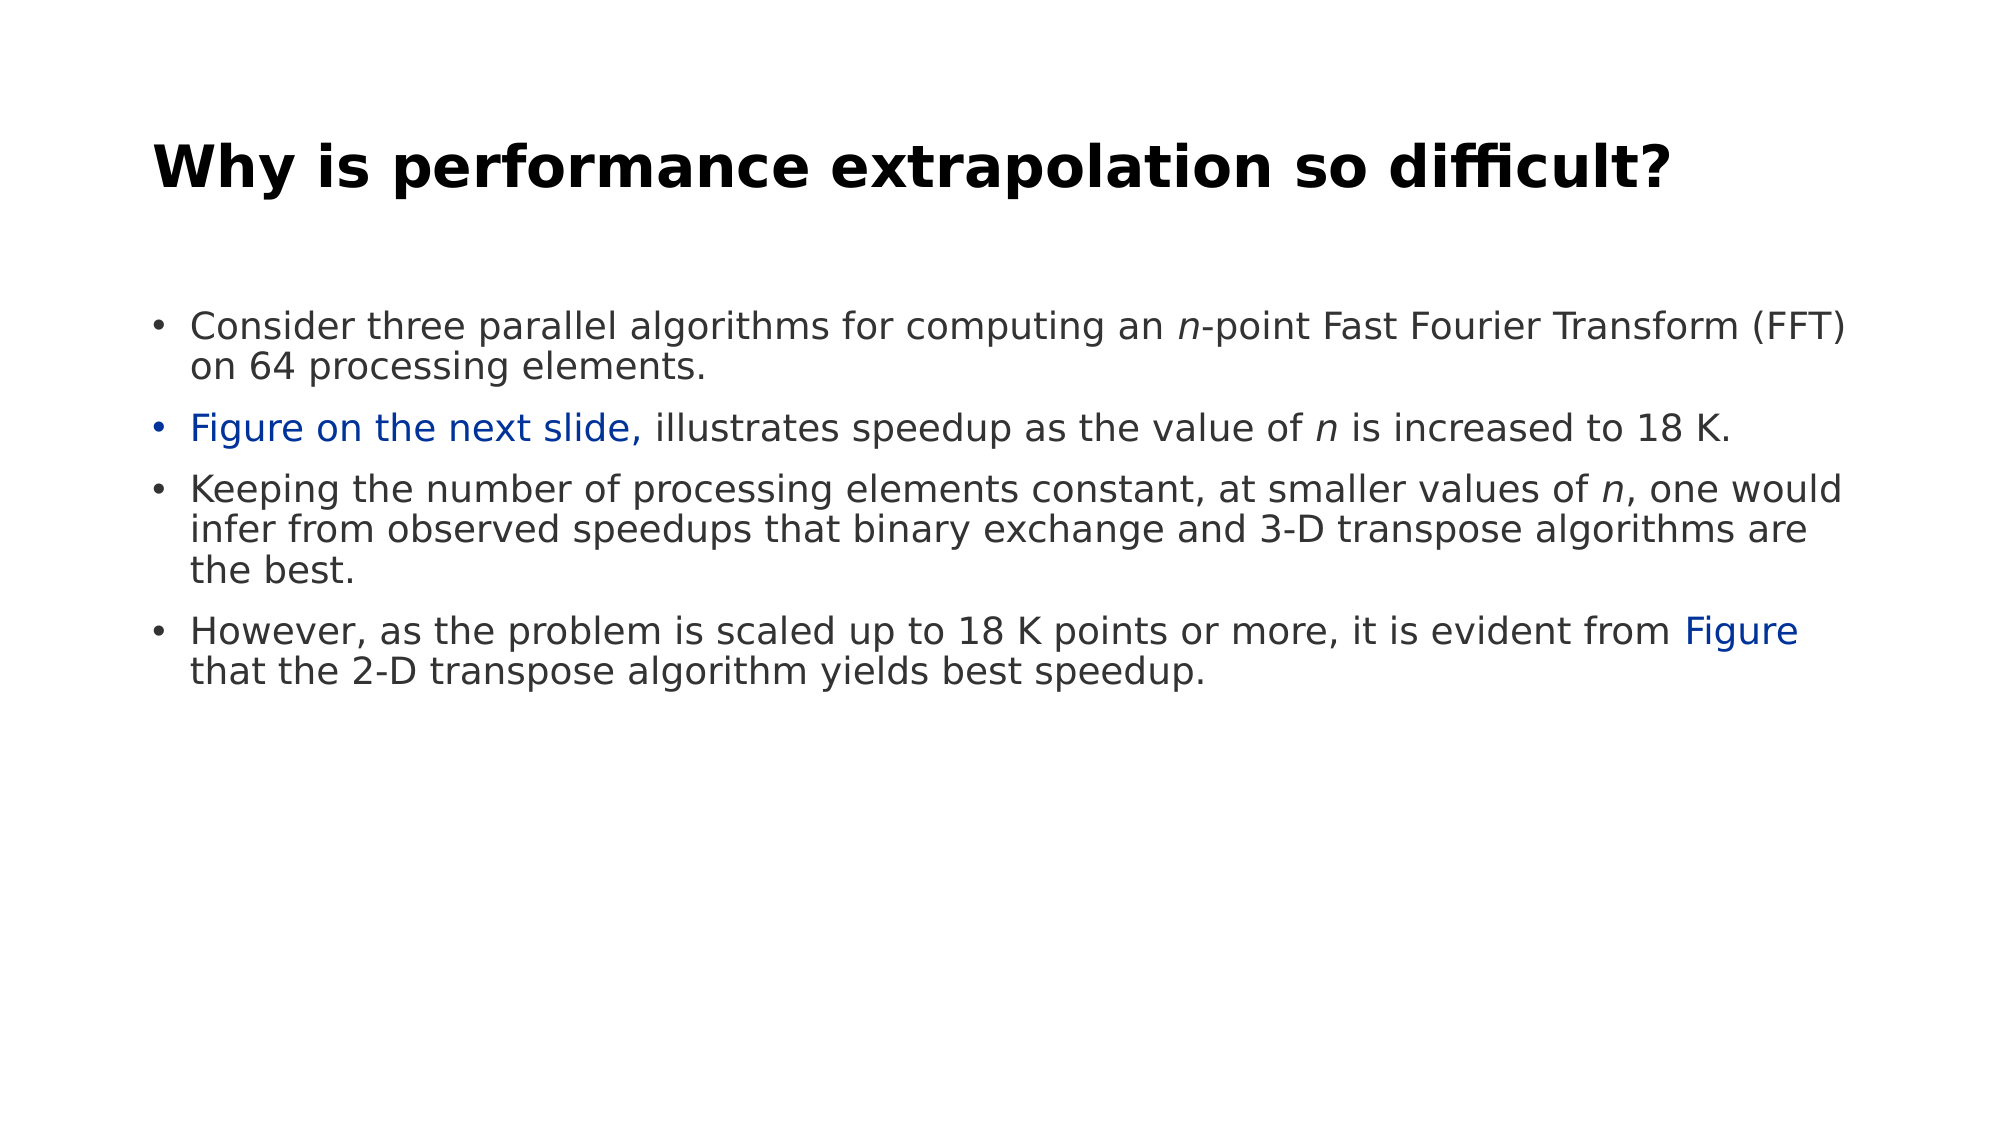

# Why is performance extrapolation so difficult?
Consider three parallel algorithms for computing an n-point Fast Fourier Transform (FFT) on 64 processing elements.
Figure on the next slide, illustrates speedup as the value of n is increased to 18 K.
Keeping the number of processing elements constant, at smaller values of n, one would infer from observed speedups that binary exchange and 3-D transpose algorithms are the best.
However, as the problem is scaled up to 18 K points or more, it is evident from Figure  that the 2-D transpose algorithm yields best speedup.